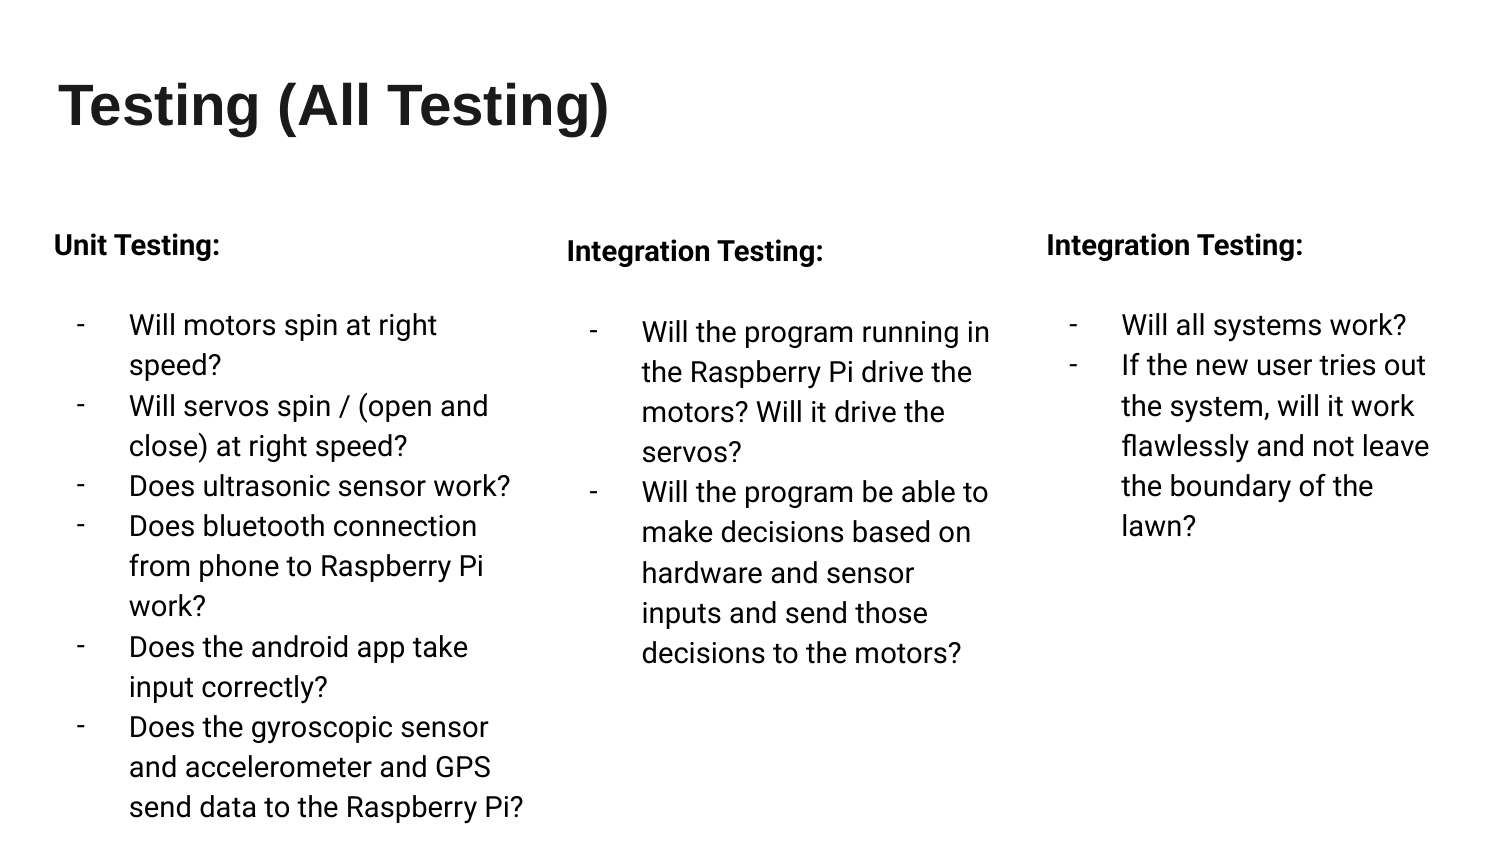

Testing (All Testing)
Unit Testing:

Will motors spin at right speed?
Will servos spin / (open and close) at right speed?
Does ultrasonic sensor work?
Does bluetooth connection from phone to Raspberry Pi work?
Does the android app take input correctly?
Does the gyroscopic sensor and accelerometer and GPS send data to the Raspberry Pi?
Integration Testing:

Will all systems work?
If the new user tries out the system, will it work flawlessly and not leave the boundary of the lawn?
Integration Testing:

Will the program running in the Raspberry Pi drive the motors? Will it drive the servos?
Will the program be able to make decisions based on hardware and sensor inputs and send those decisions to the motors?